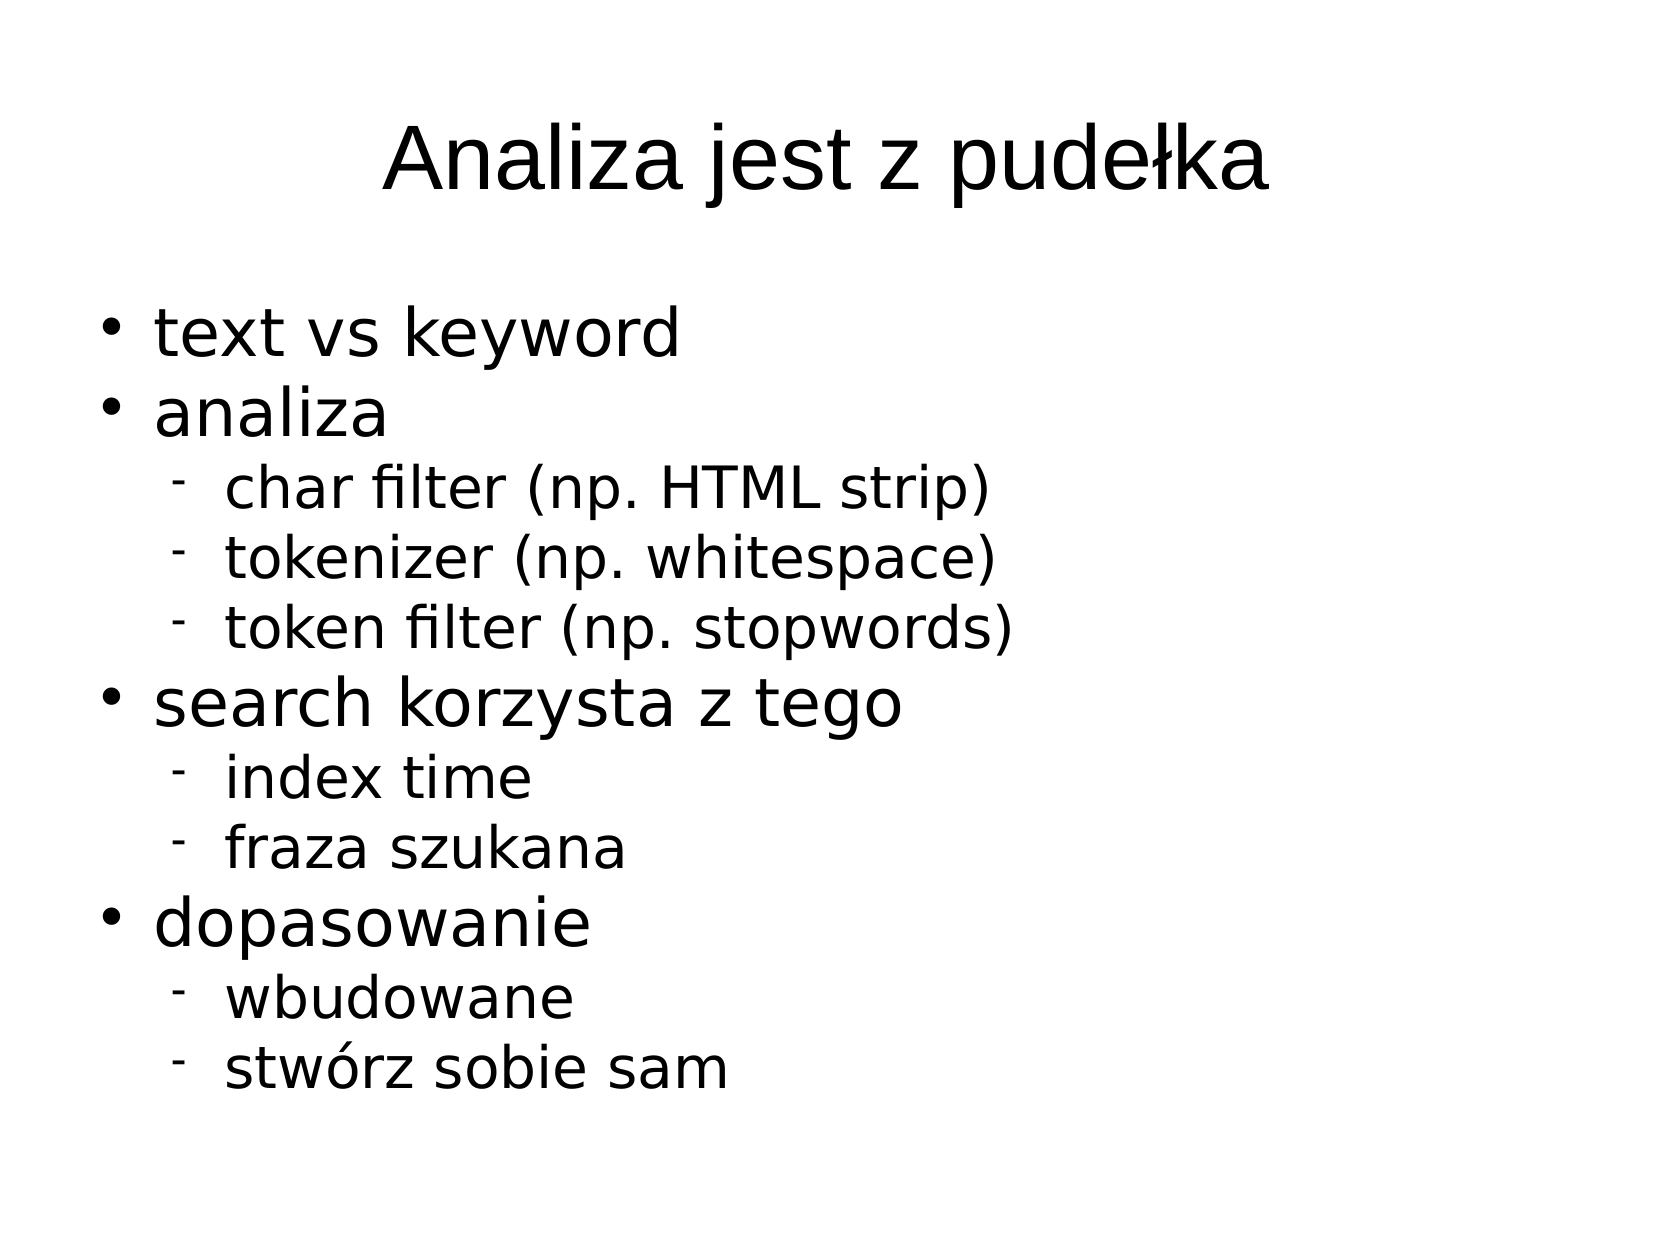

Analiza jest z pudełka
text vs keyword
analiza
char filter (np. HTML strip)
tokenizer (np. whitespace)
token filter (np. stopwords)
search korzysta z tego
index time
fraza szukana
dopasowanie
wbudowane
stwórz sobie sam